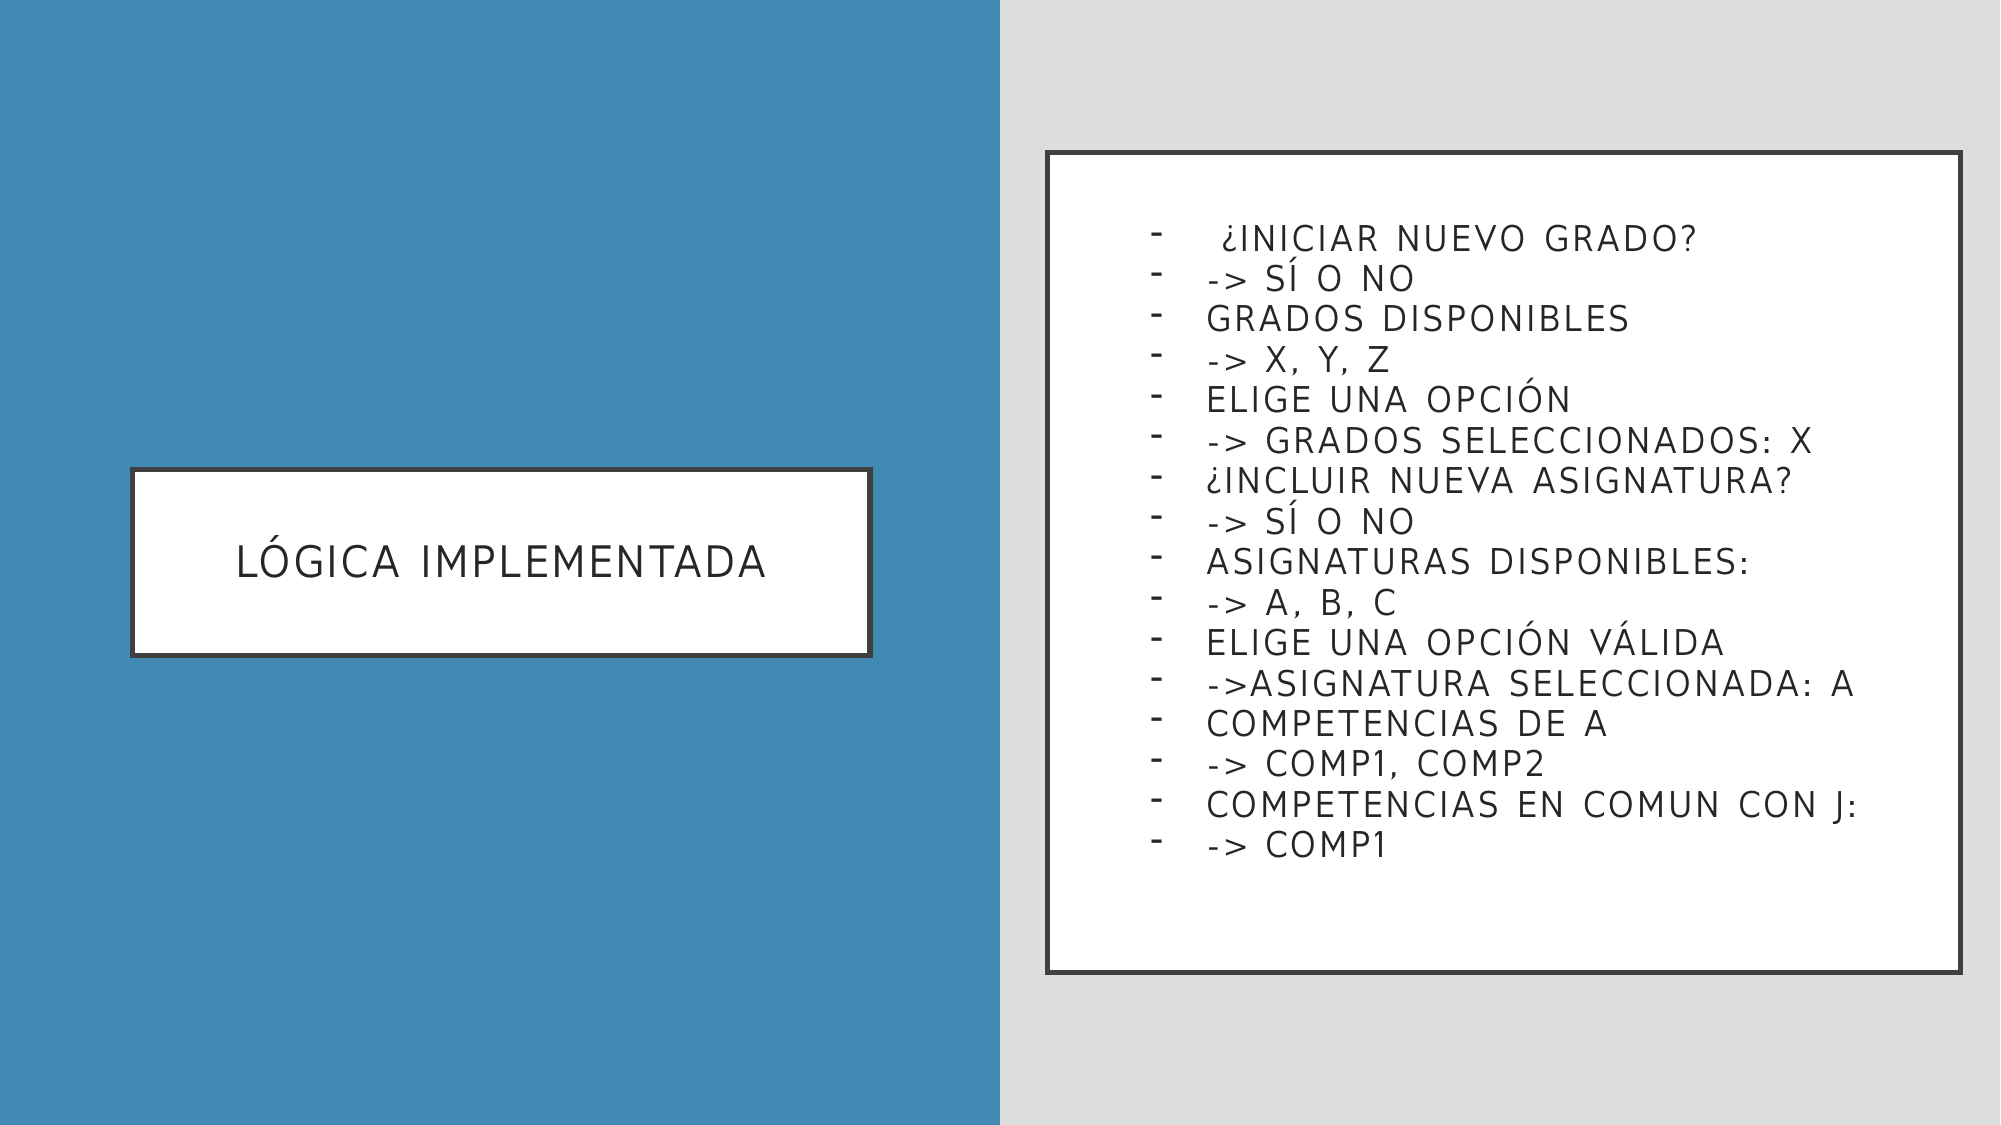

¿Iniciar nuevo grado?
-> Sí O NO
GRADOS DISPONIBLES
-> X, Y, Z
ELIGE UNA OPCIÓN
-> GRADOS SELECCIONADOS: X
¿INCLUIR NUEVA ASIGNATURA?
-> SÍ O NO
ASIGNATURAS DISPONIBLES:
-> A, B, C
ELIGE UNA OPCIÓN VÁLIDA
->ASIGNATURA SELECCIONADA: A
COMPETENCIAS DE A
-> COMP1, COMP2
COMPETENCIAS EN COMUN CON J:
-> COMP1

# LÓGICA IMPLEMENTADA